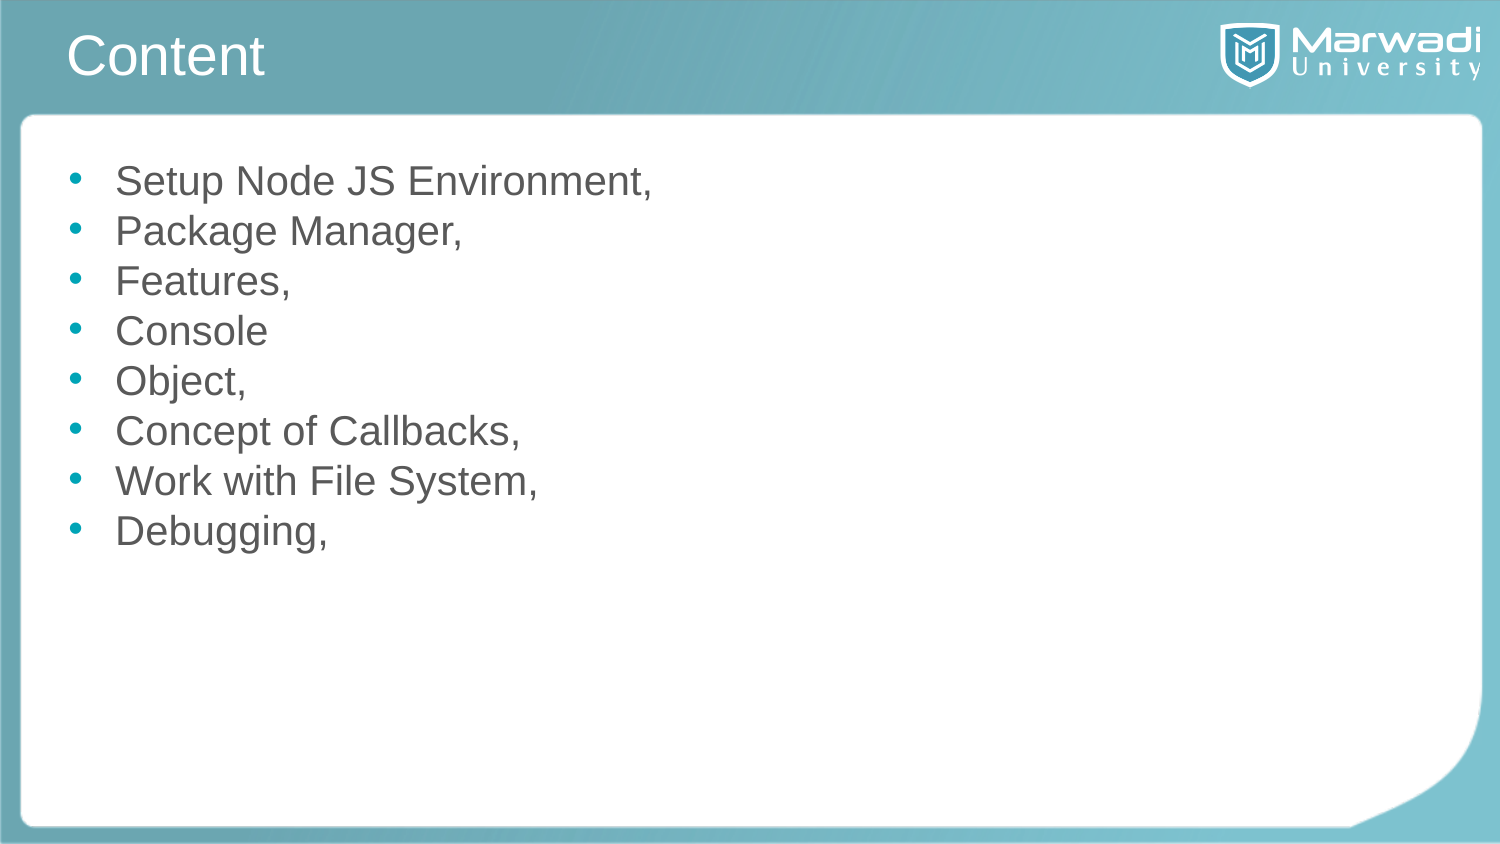

# Content
Setup Node JS Environment,
Package Manager,
Features,
Console
Object,
Concept of Callbacks,
Work with File System,
Debugging,